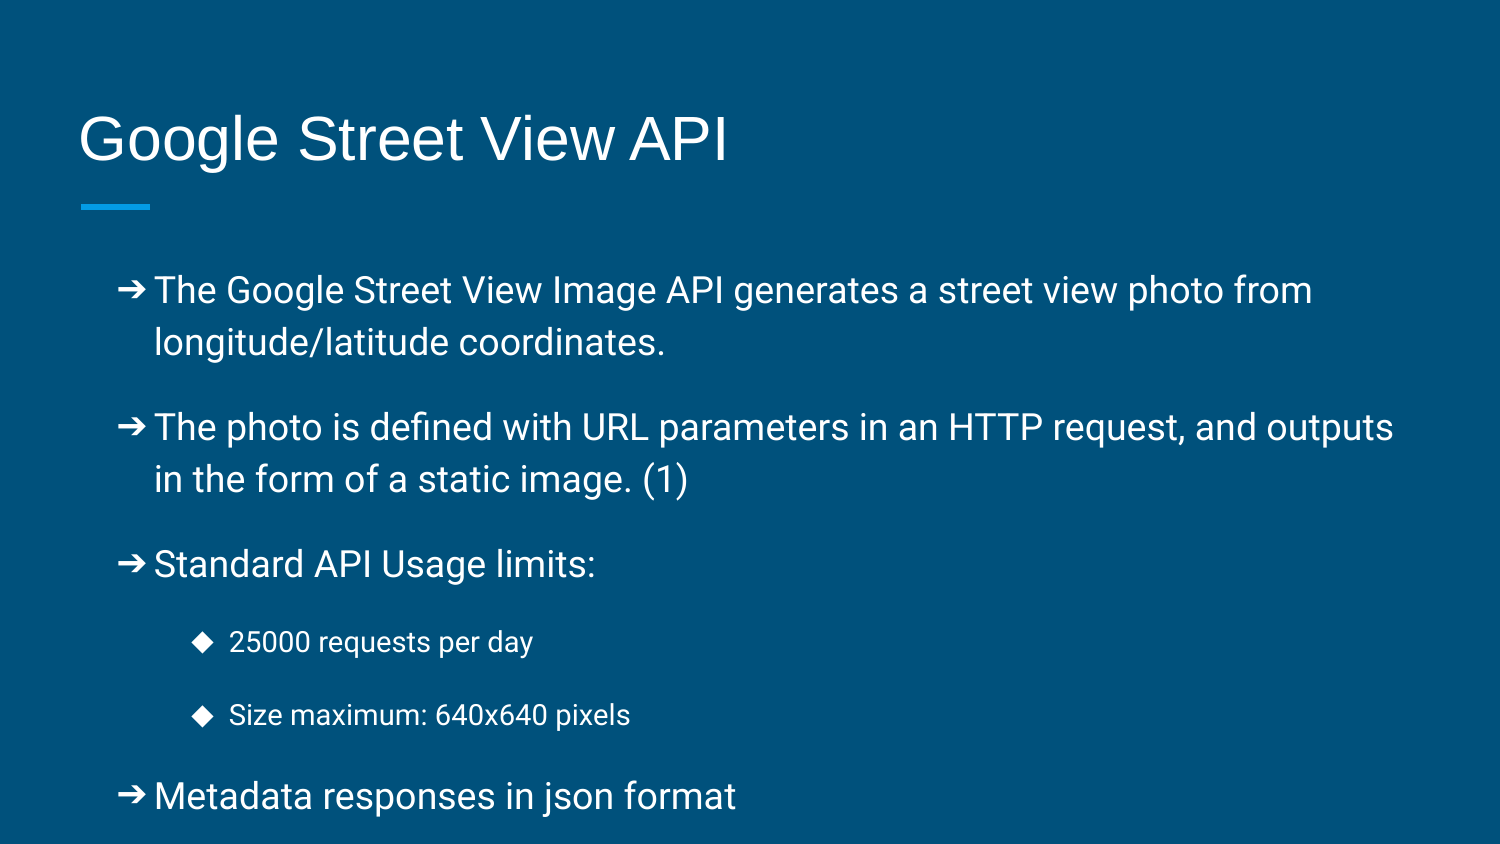

# Google Street View API
The Google Street View Image API generates a street view photo from longitude/latitude coordinates.
The photo is defined with URL parameters in an HTTP request, and outputs in the form of a static image. (1)
Standard API Usage limits:
25000 requests per day
Size maximum: 640x640 pixels
Metadata responses in json format